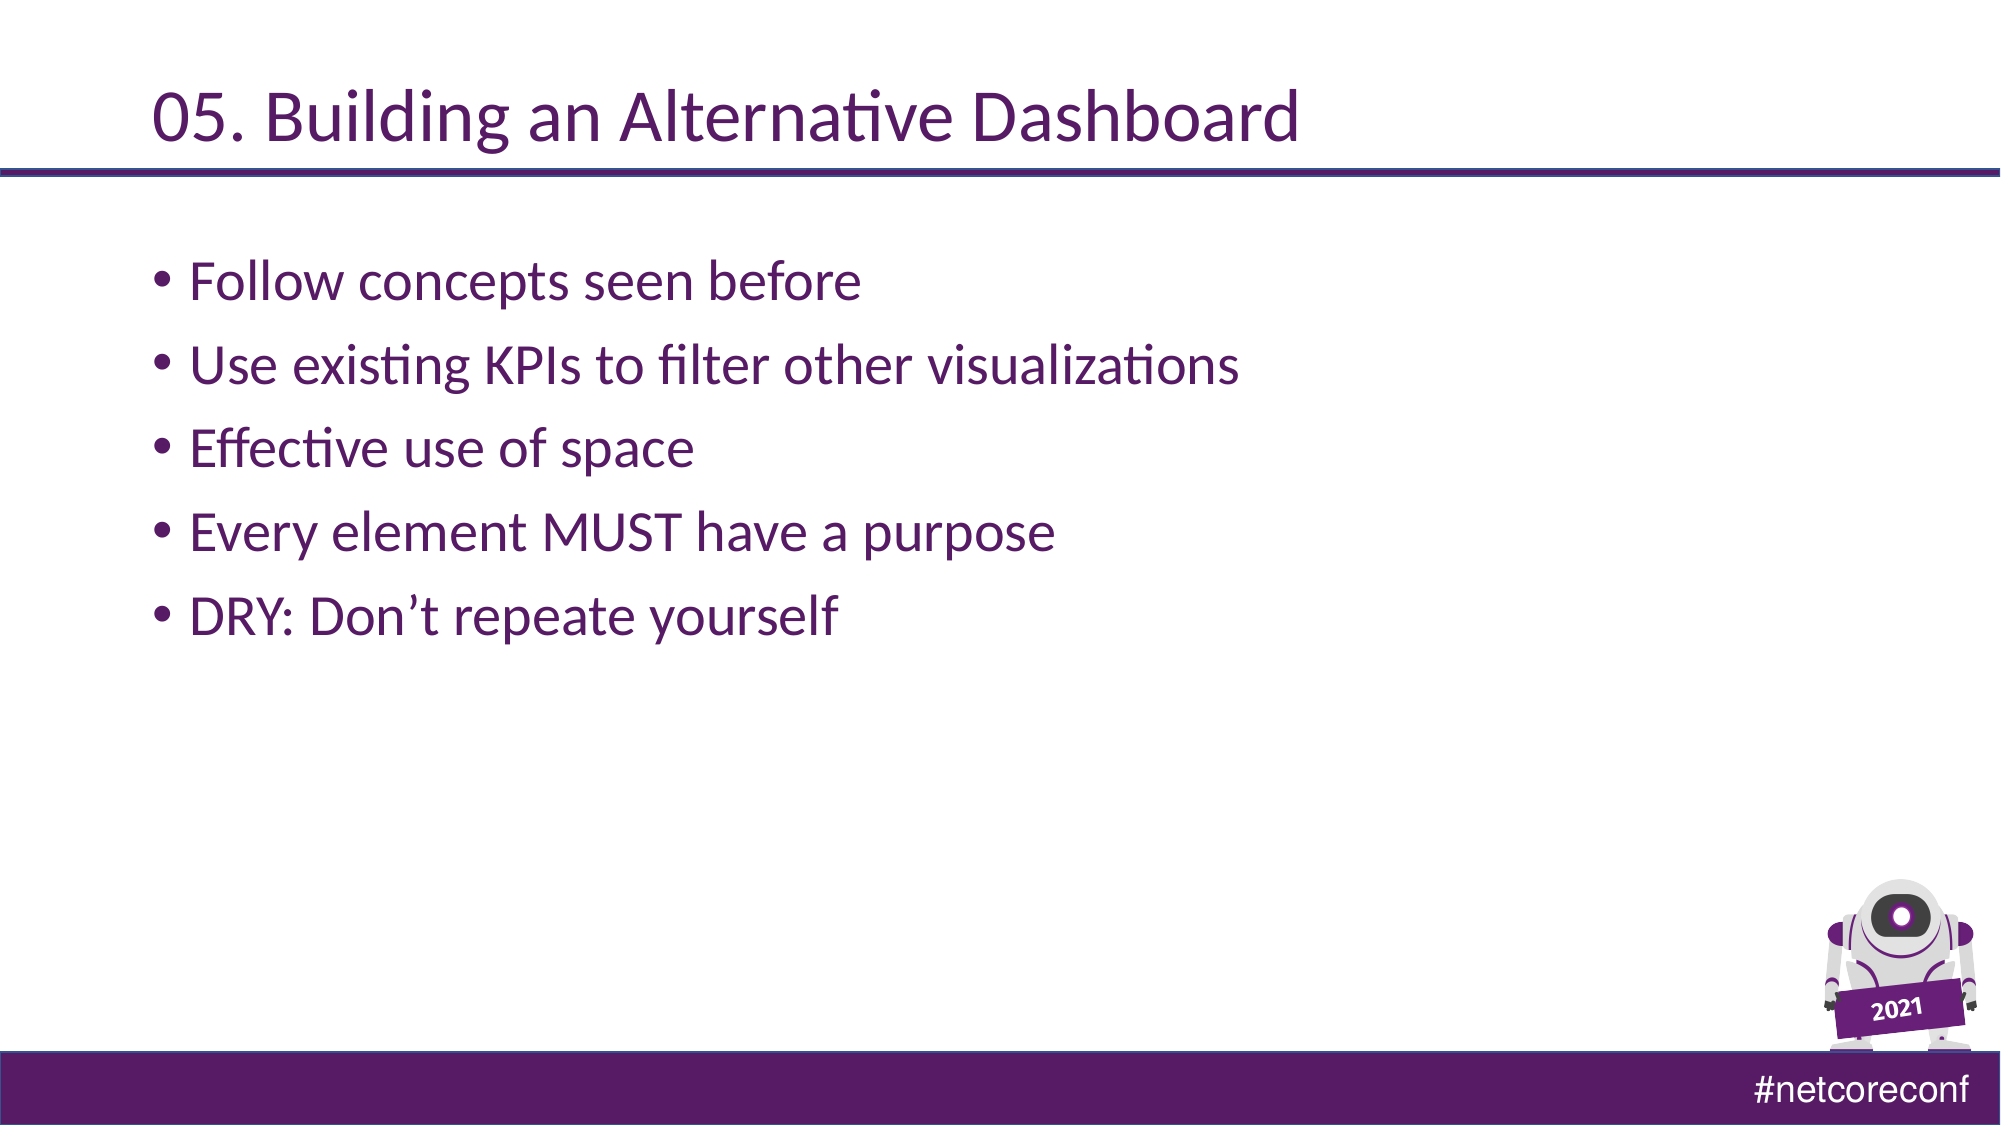

# 05. Building an Alternative Dashboard
Follow concepts seen before
Use existing KPIs to filter other visualizations
Effective use of space
Every element MUST have a purpose
DRY: Don’t repeate yourself